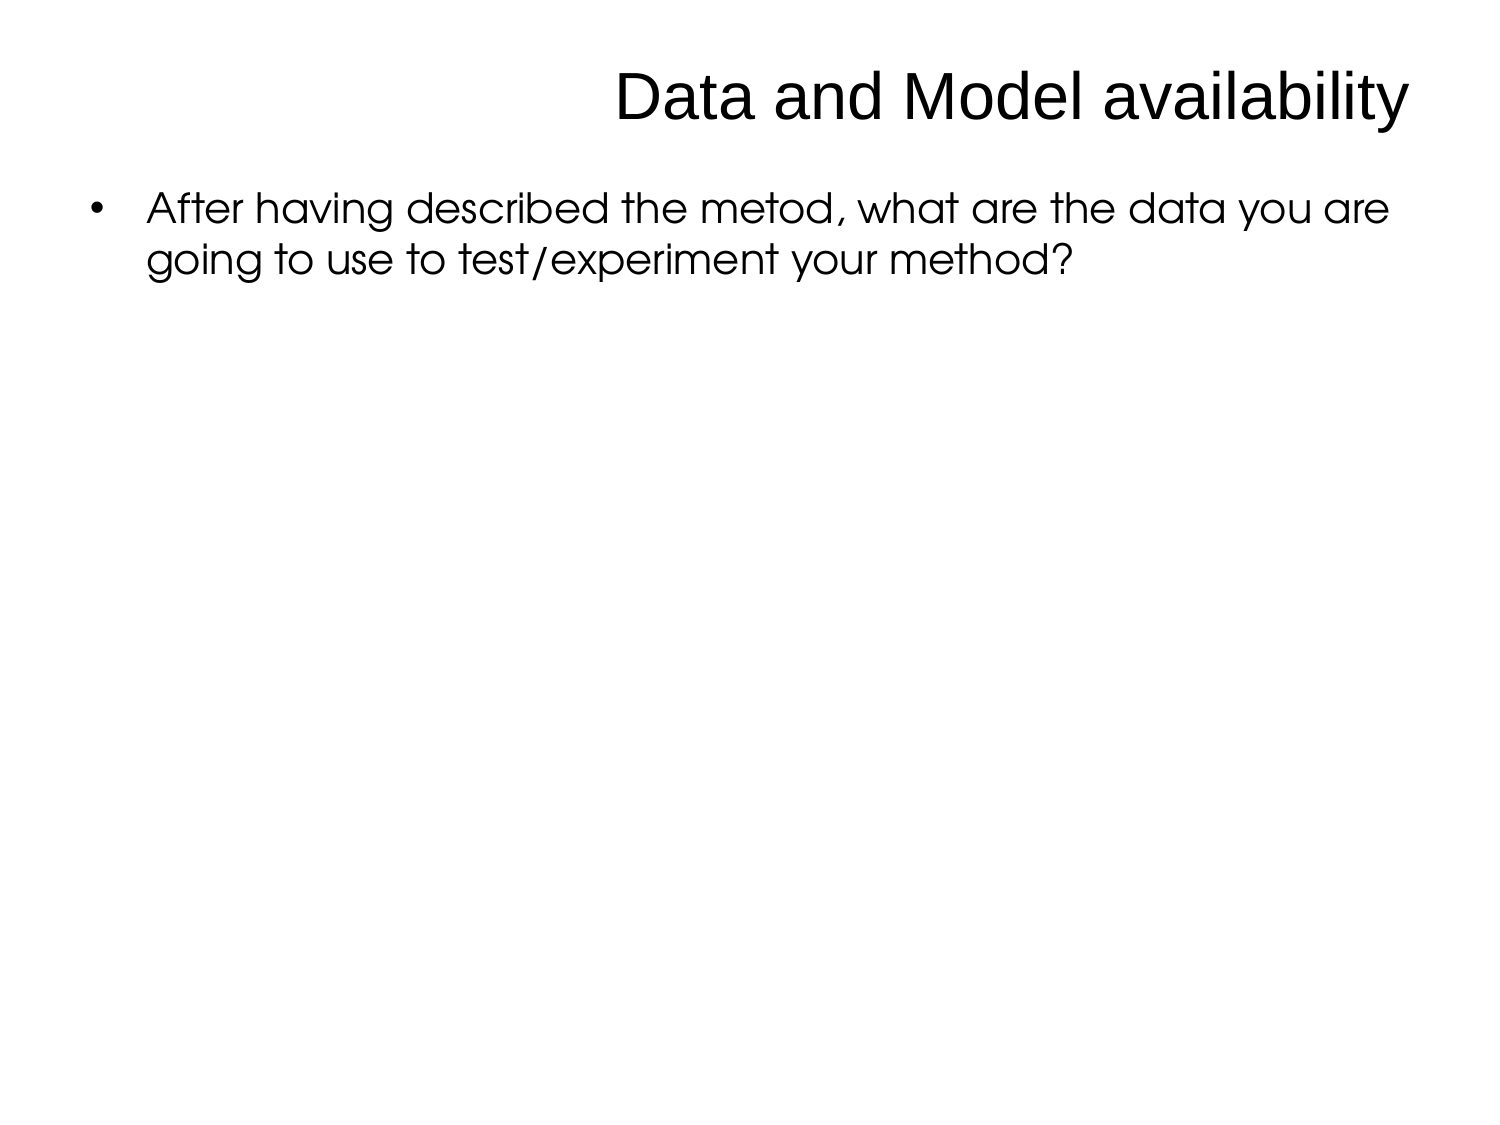

# Data and Model availability
After having described the metod, what are the data you are going to use to test/experiment your method?